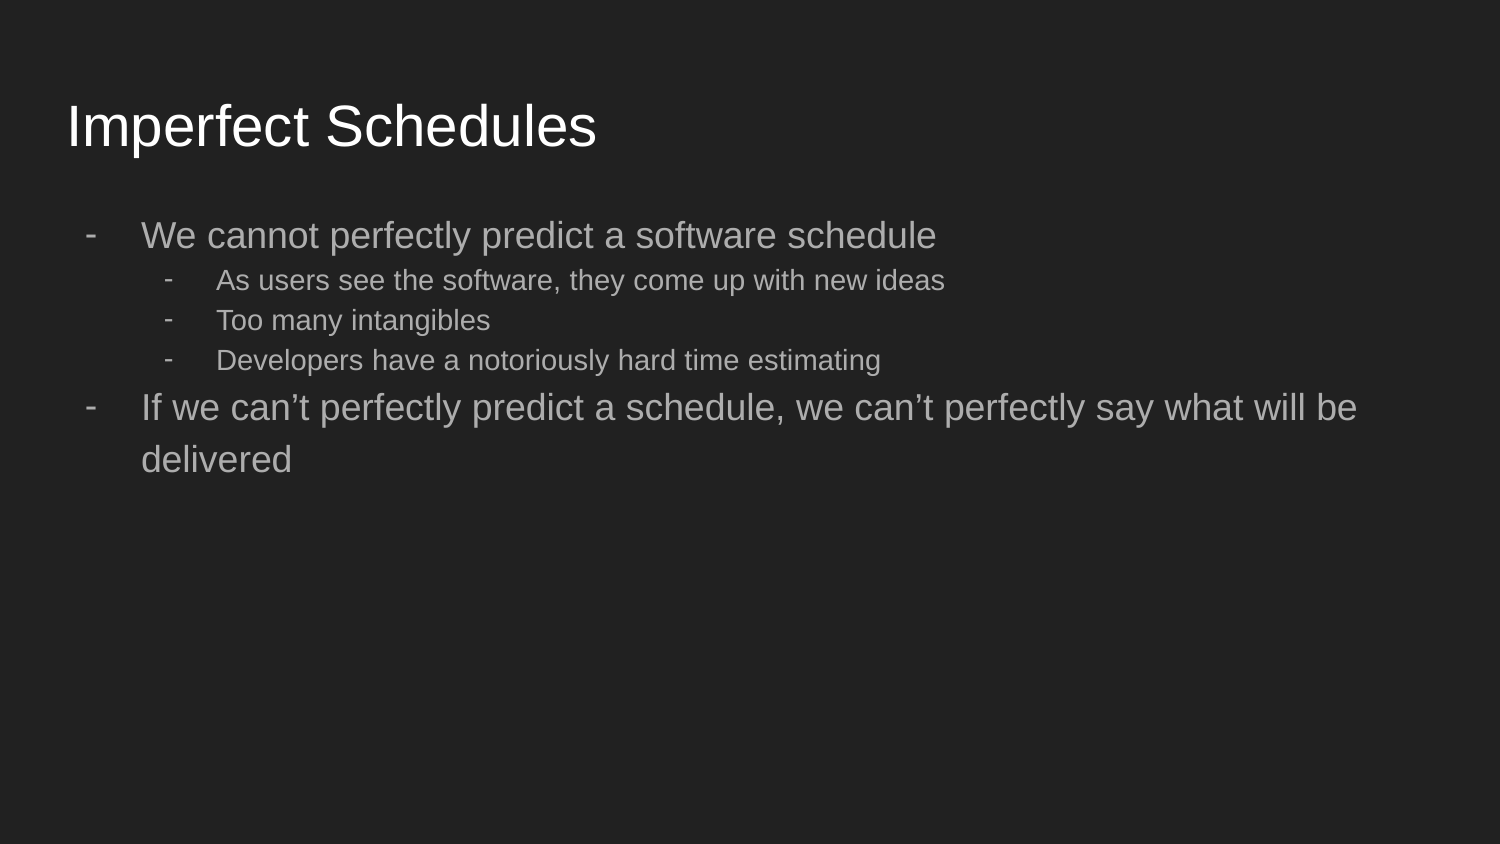

# Imperfect Schedules

We cannot perfectly predict a software schedule
As users see the software, they come up with new ideas
Too many intangibles
Developers have a notoriously hard time estimating
If we can’t perfectly predict a schedule, we can’t perfectly say what will be delivered